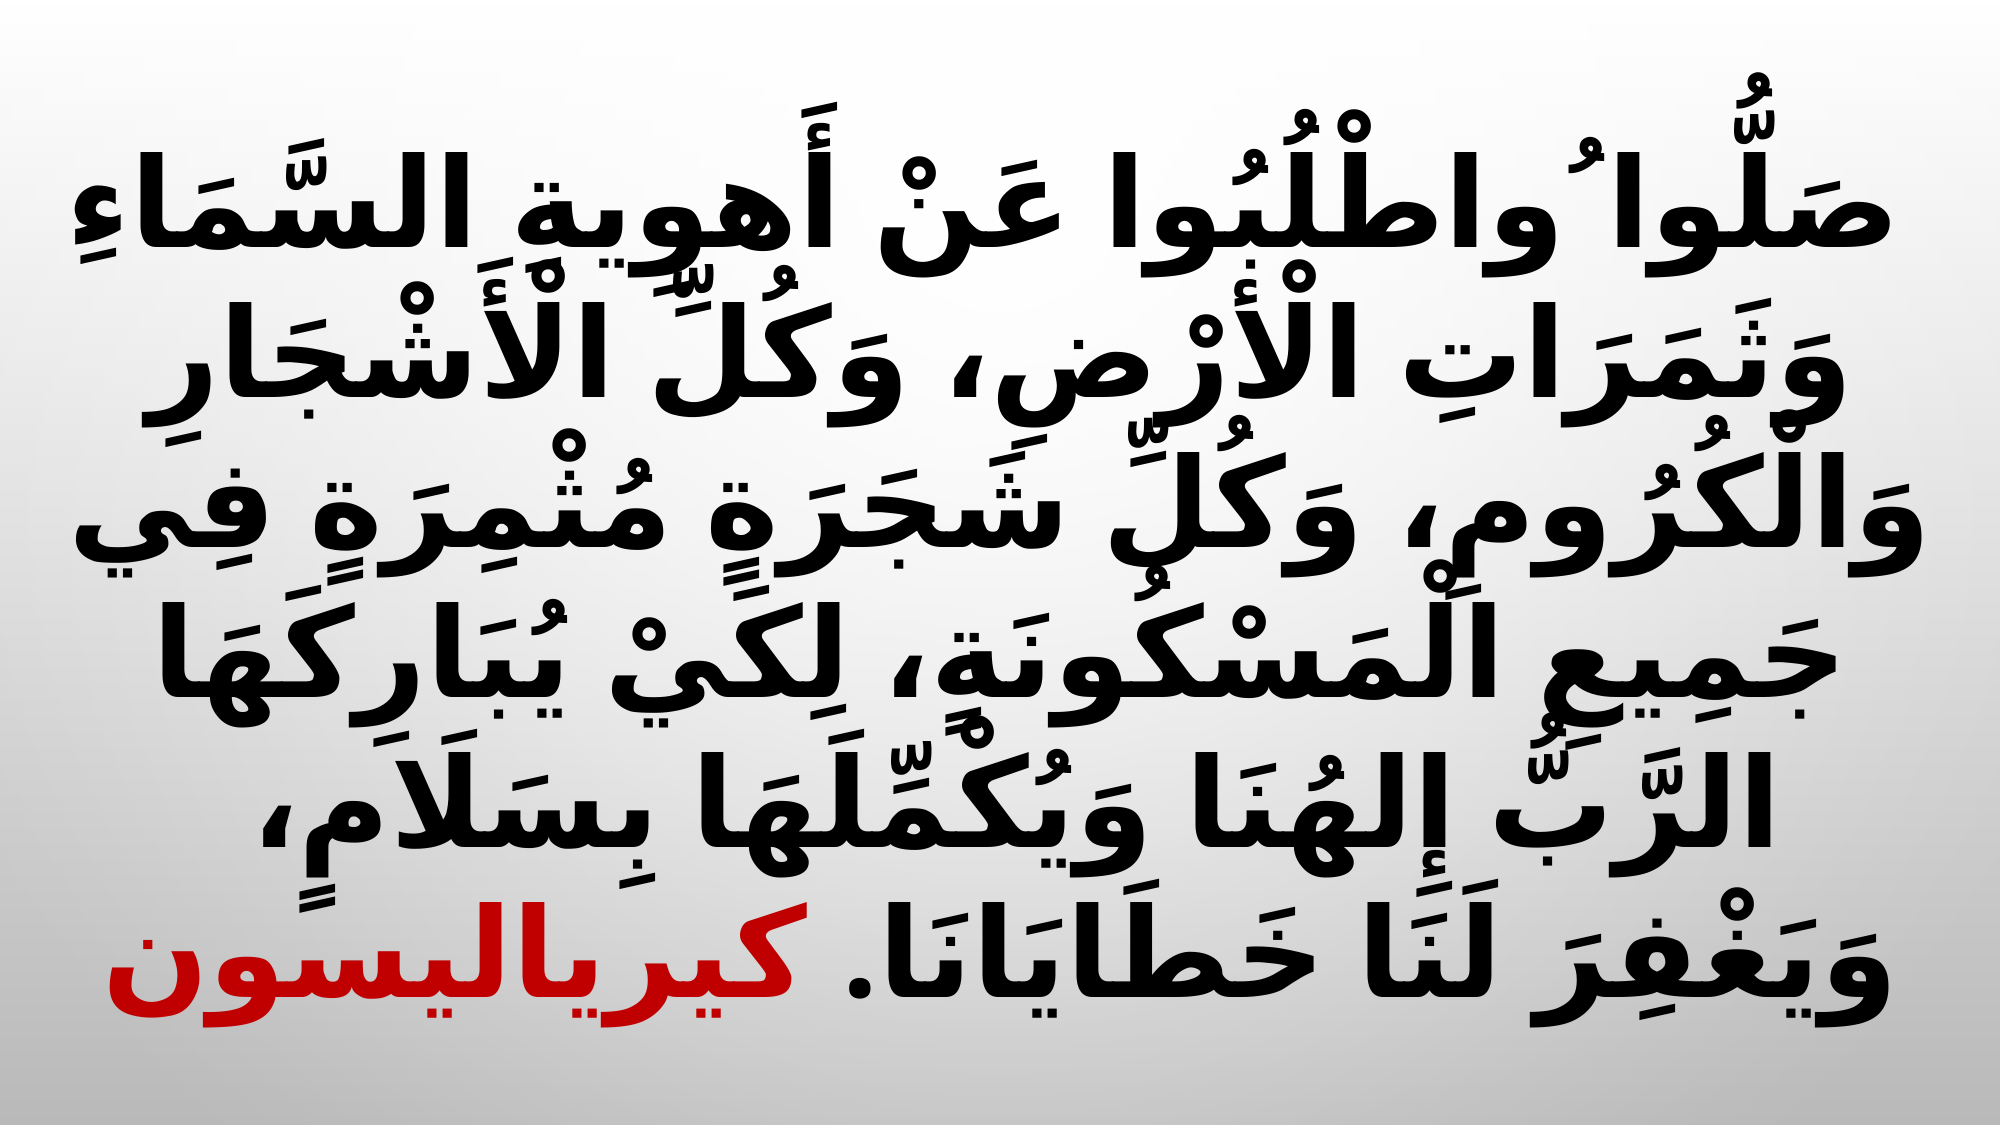

صَلُّوا ُواطْلُبُوا عَنْ أَهوِيةِ السَّمَاءِ وَثَمَرَاتِ الْأرْضِ، وَكُلِّ الْأَشْجَارِ وَالْكُرُومِ، وَكُلِّ شَجَرَةٍ مُثْمِرَةٍ فِي جَمِيعِ الْمَسْكُونَةٍ، لِكَيْ يُبَارِكَهَا الرَّبُّ إِلهُنَا وَيُكْمِّلَهَا بِسَلَامٍ،
وَيَغْفِرَ لَنَا خَطَايَانَا. كيرياليسون